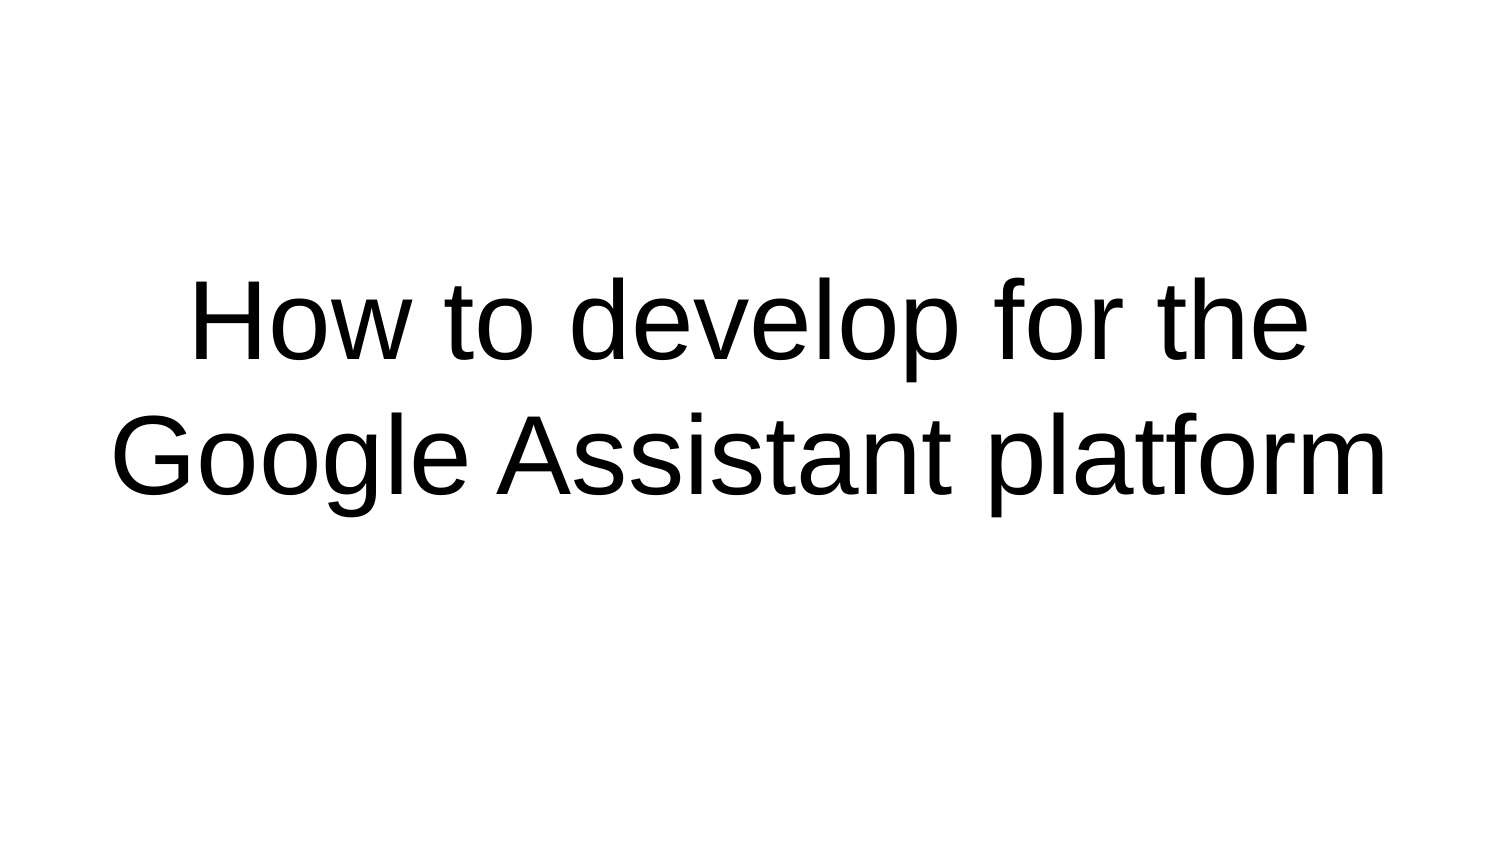

# How to develop for the Google Assistant platform